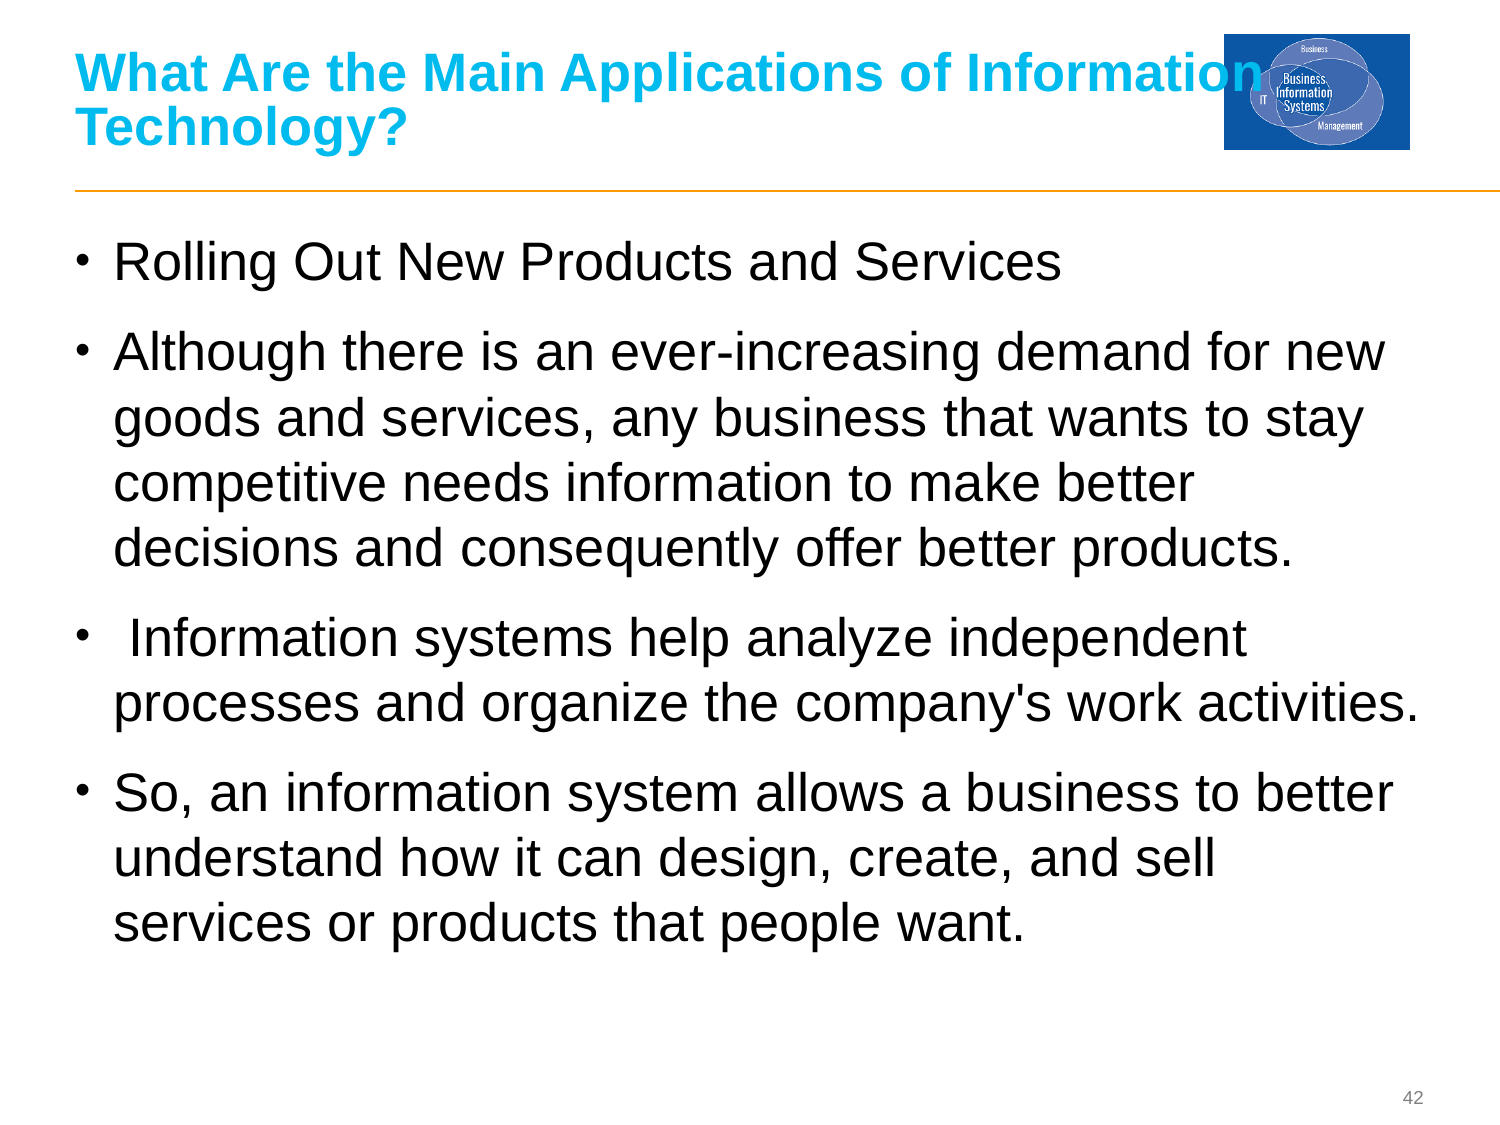

# What Are the Main Applications of Information Technology?
Rolling Out New Products and Services
Although there is an ever-increasing demand for new goods and services, any business that wants to stay competitive needs information to make better decisions and consequently offer better products.
 Information systems help analyze independent processes and organize the company's work activities.
So, an information system allows a business to better understand how it can design, create, and sell services or products that people want.